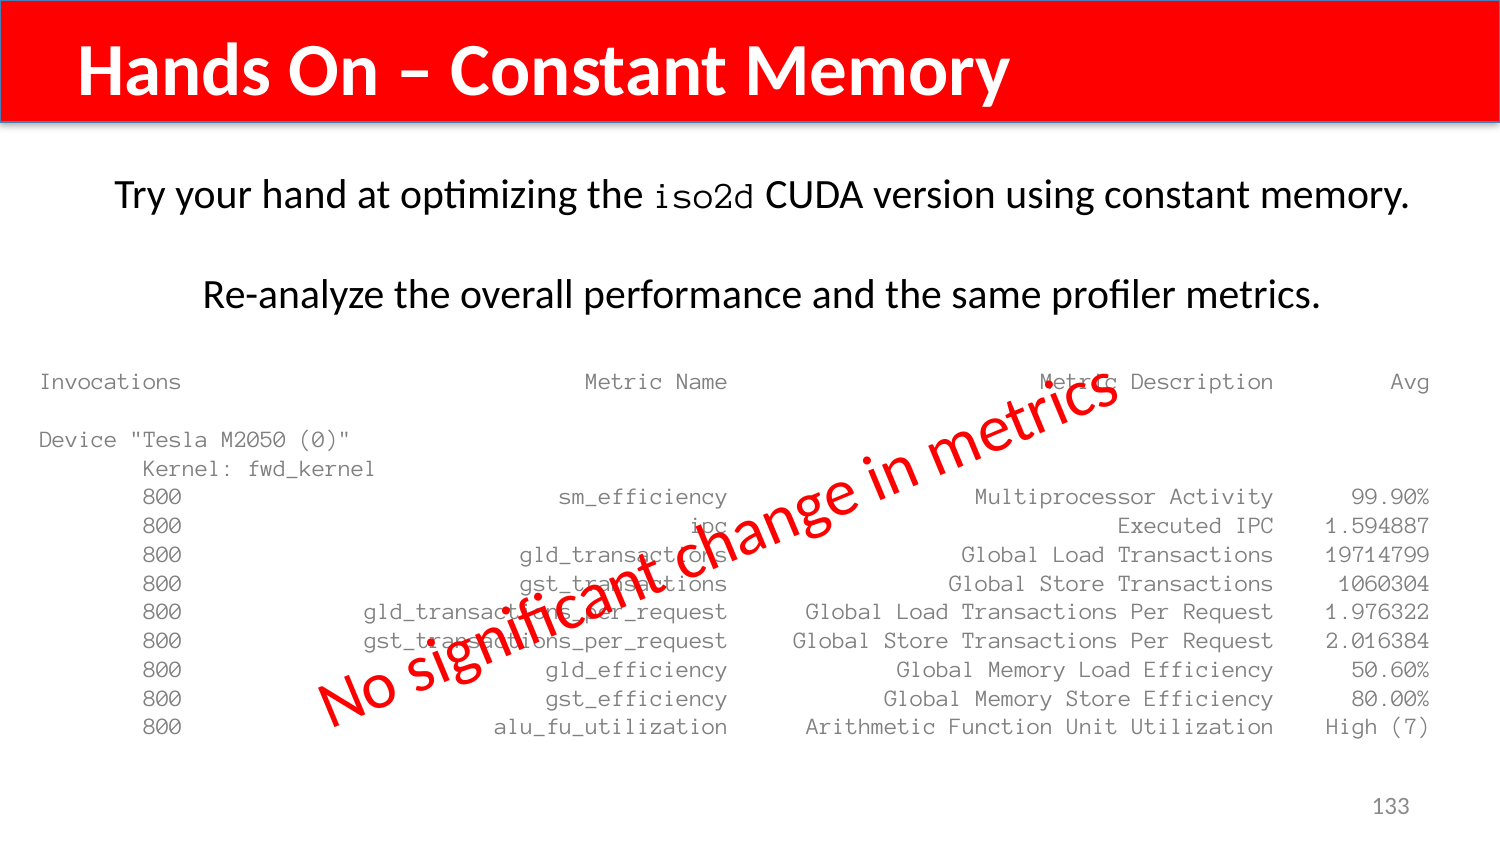

Hands On – Constant Memory
Try your hand at optimizing the iso2d CUDA version using constant memory.

Re-analyze the overall performance and the same profiler metrics.
Invocations                               Metric Name                        Metric Description         Avg

Device "Tesla M2050 (0)"
        Kernel: fwd_kernel
        800                             sm_efficiency                   Multiprocessor Activity      99.90%
        800                                       ipc                              Executed IPC    1.594887
        800                          gld_transactions                  Global Load Transactions    19714799
        800                          gst_transactions                 Global Store Transactions     1060304
        800              gld_transactions_per_request      Global Load Transactions Per Request    1.976322
        800              gst_transactions_per_request     Global Store Transactions Per Request    2.016384
        800                            gld_efficiency             Global Memory Load Efficiency      50.60%
        800                            gst_efficiency            Global Memory Store Efficiency      80.00%
        800                        alu_fu_utilization      Arithmetic Function Unit Utilization    High (7)
No significant change in metrics
133